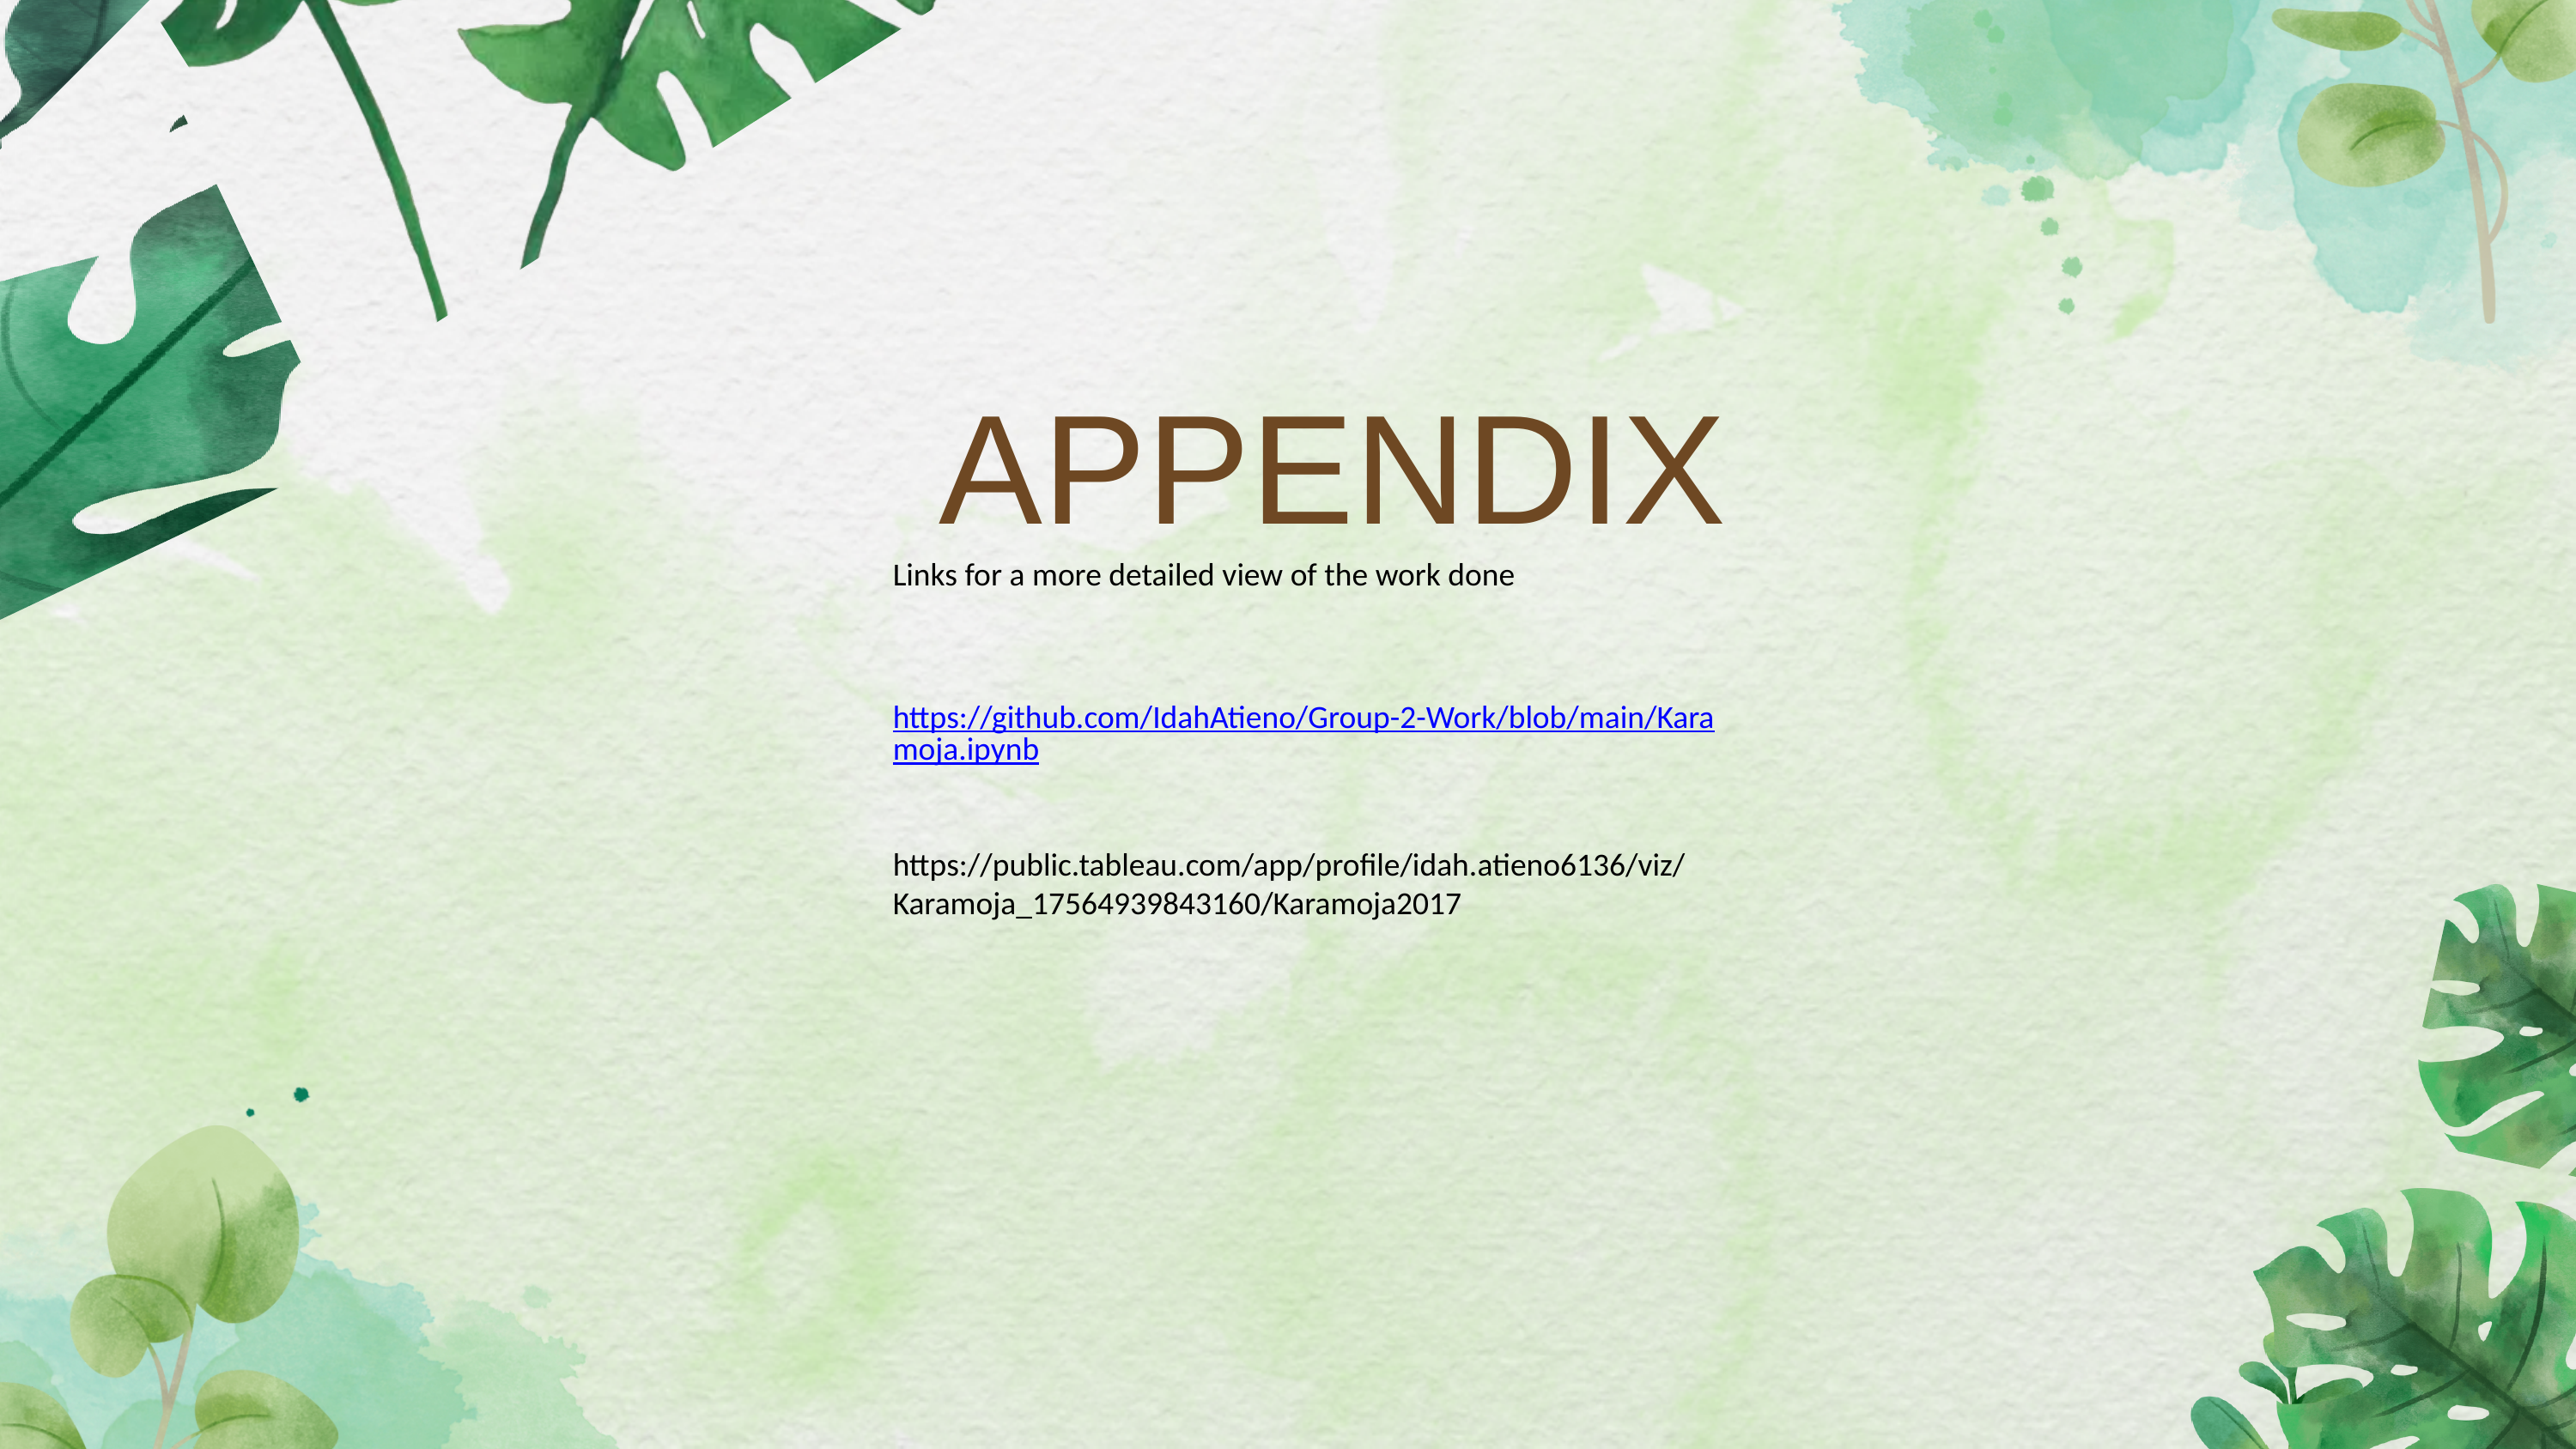

APPENDIX
Links for a more detailed view of the work done

https://github.com/IdahAtieno/Group-2-Work/blob/main/Karamoja.ipynb

https://public.tableau.com/app/profile/idah.atieno6136/viz/Karamoja_17564939843160/Karamoja2017